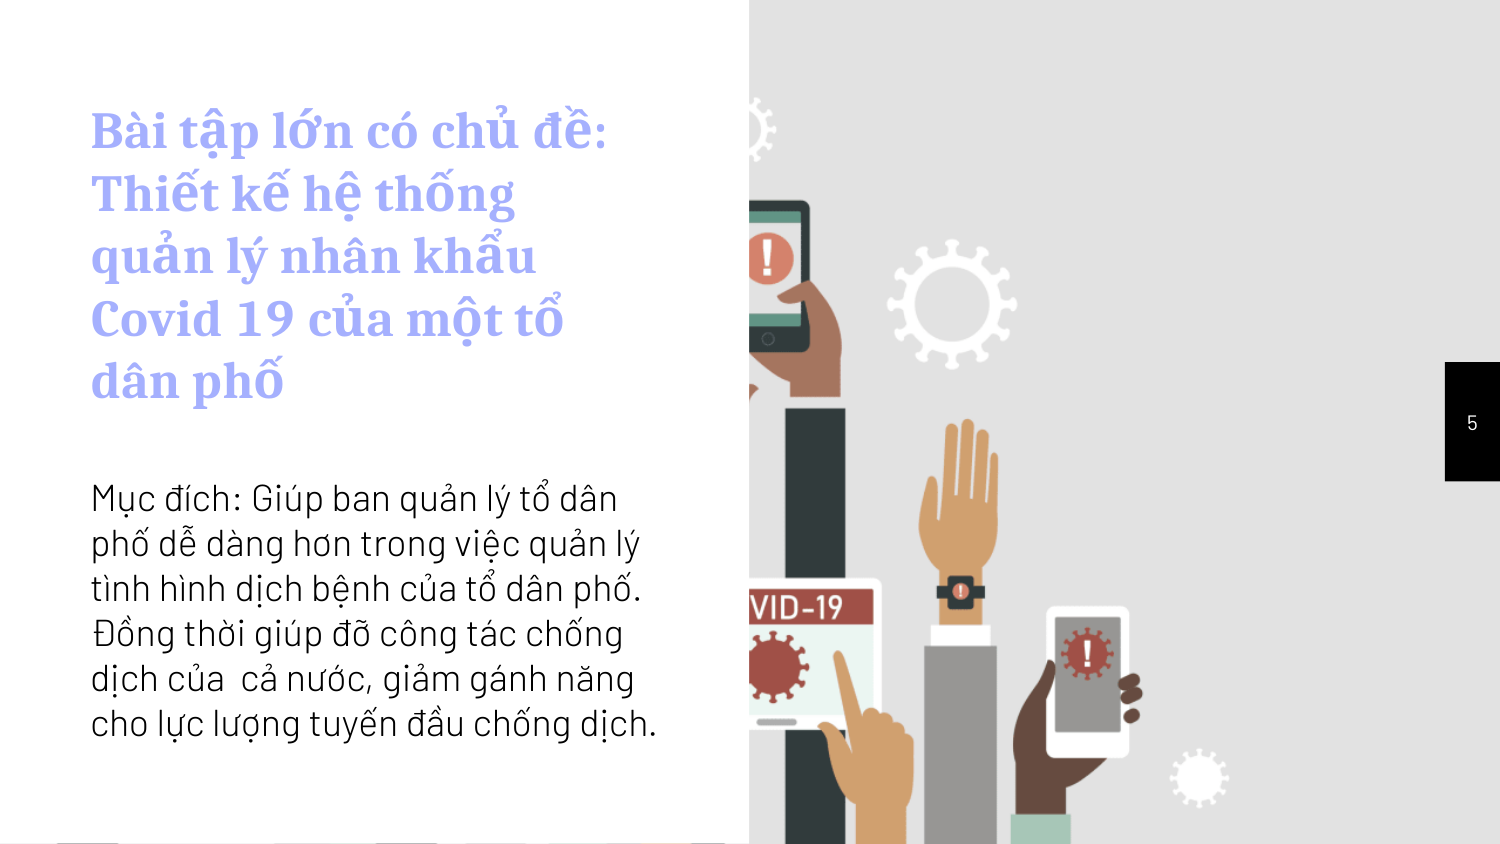

Bài tập lớn có chủ đề: Thiết kế hệ thống quản lý nhân khẩu Covid 19 của một tổ dân phố
5
Mục đích: Giúp ban quản lý tổ dân phố dễ dàng hơn trong việc quản lý tình hình dịch bệnh của tổ dân phố. Đồng thời giúp đỡ công tác chống dịch của  cả nước, giảm gánh năng cho lực lượng tuyến đầu chống dịch.